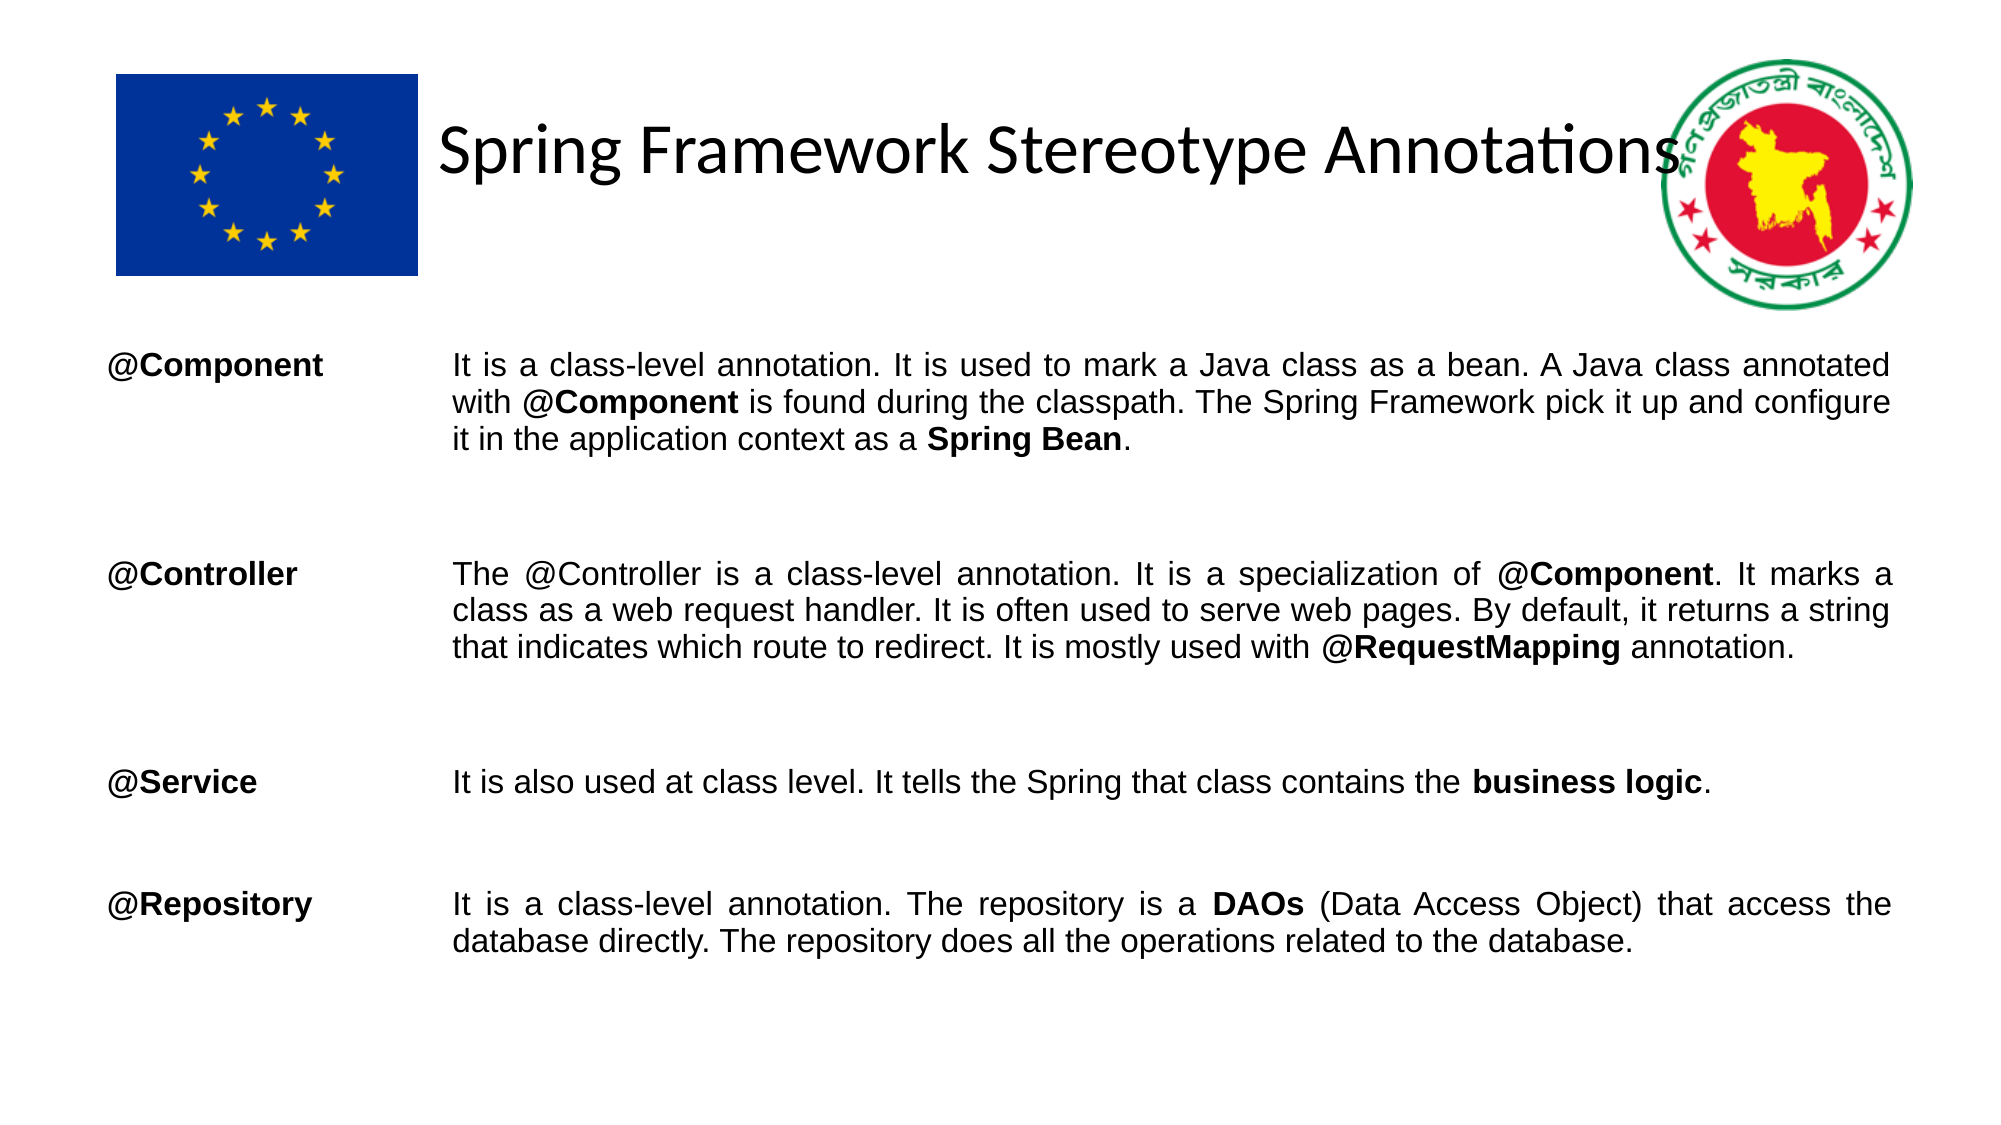

# Spring Framework Stereotype Annotations
| @Component | It is a class-level annotation. It is used to mark a Java class as a bean. A Java class annotated with @Component is found during the classpath. The Spring Framework pick it up and configure it in the application context as a Spring Bean. |
| --- | --- |
| @Controller | The @Controller is a class-level annotation. It is a specialization of @Component. It marks a class as a web request handler. It is often used to serve web pages. By default, it returns a string that indicates which route to redirect. It is mostly used with @RequestMapping annotation. |
| @Service | It is also used at class level. It tells the Spring that class contains the business logic. |
| @Repository | It is a class-level annotation. The repository is a DAOs (Data Access Object) that access the database directly. The repository does all the operations related to the database. |